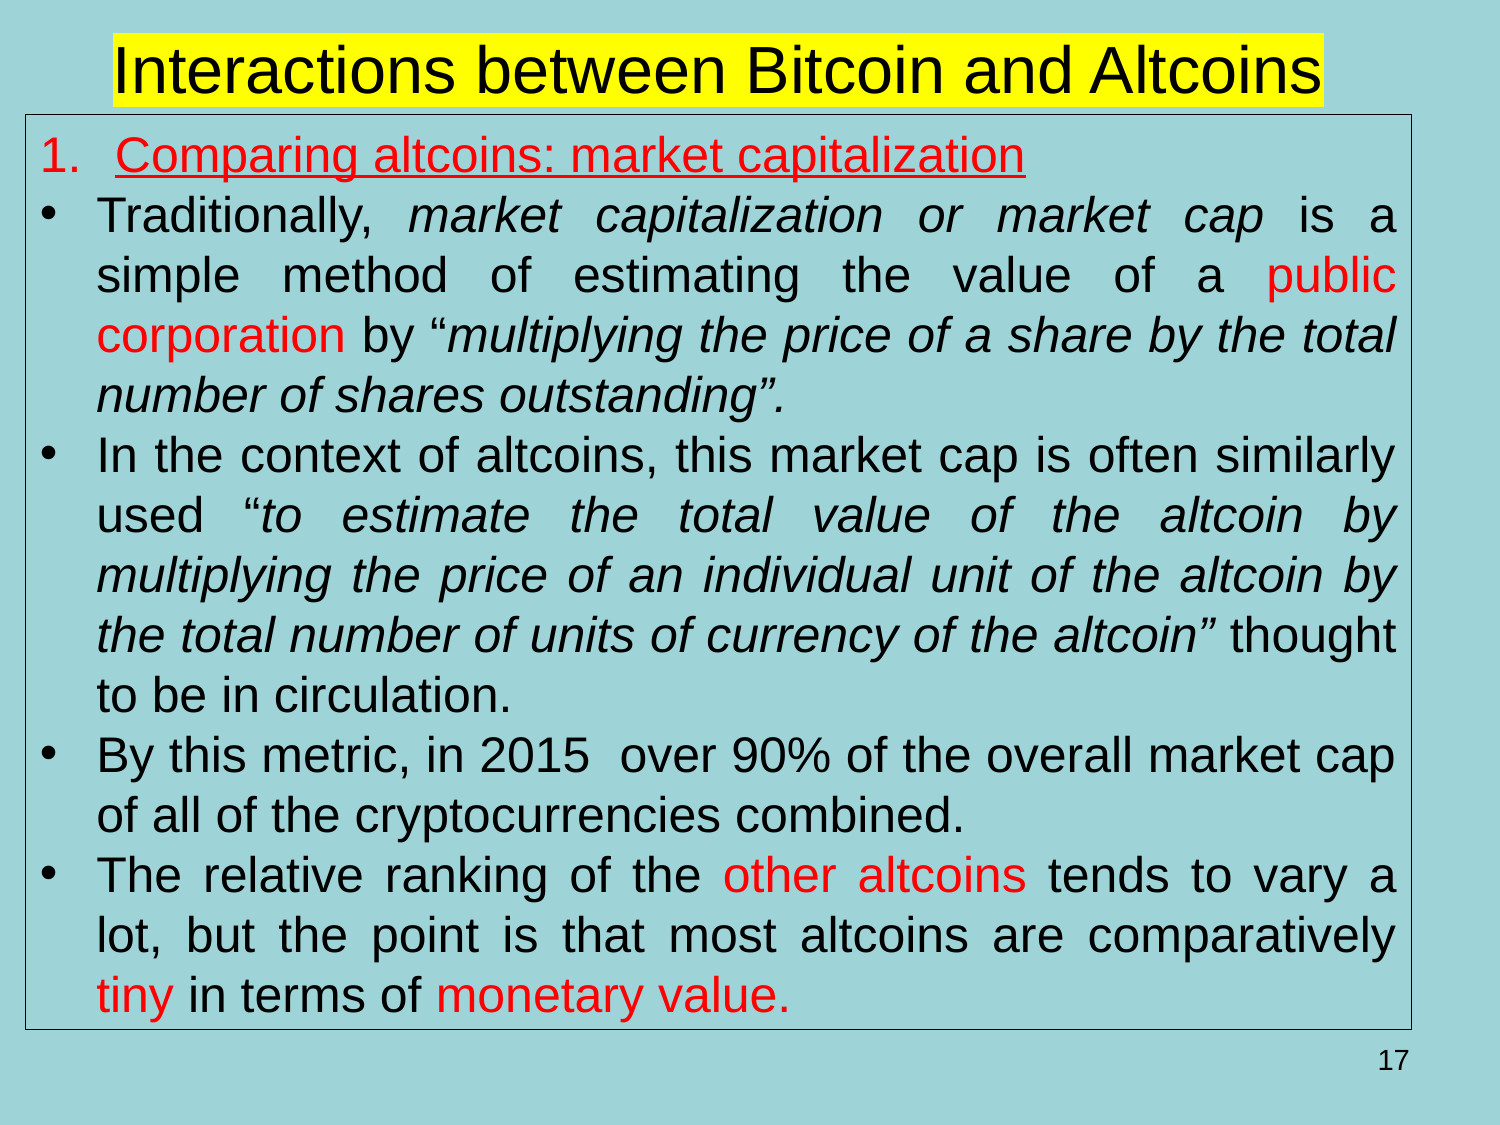

Interactions between Bitcoin and Altcoins
Comparing altcoins: market capitalization
​Traditionally, market capitalization or market cap is a simple method of estimating the value of a public corporation by “multiplying the price of a share by the total number of shares outstanding”.
In the context of altcoins, this market cap is often similarly used “to estimate the total value of the altcoin by multiplying the price of an individual unit of the altcoin by the total number of units of currency of the altcoin” thought to be in circulation.
By this metric, in 2015  over 90% of the overall market cap of all of the cryptocurrencies combined.
The relative ranking of the other altcoins tends to vary a lot, but the point is that most altcoins are comparatively tiny in terms of monetary value.
17